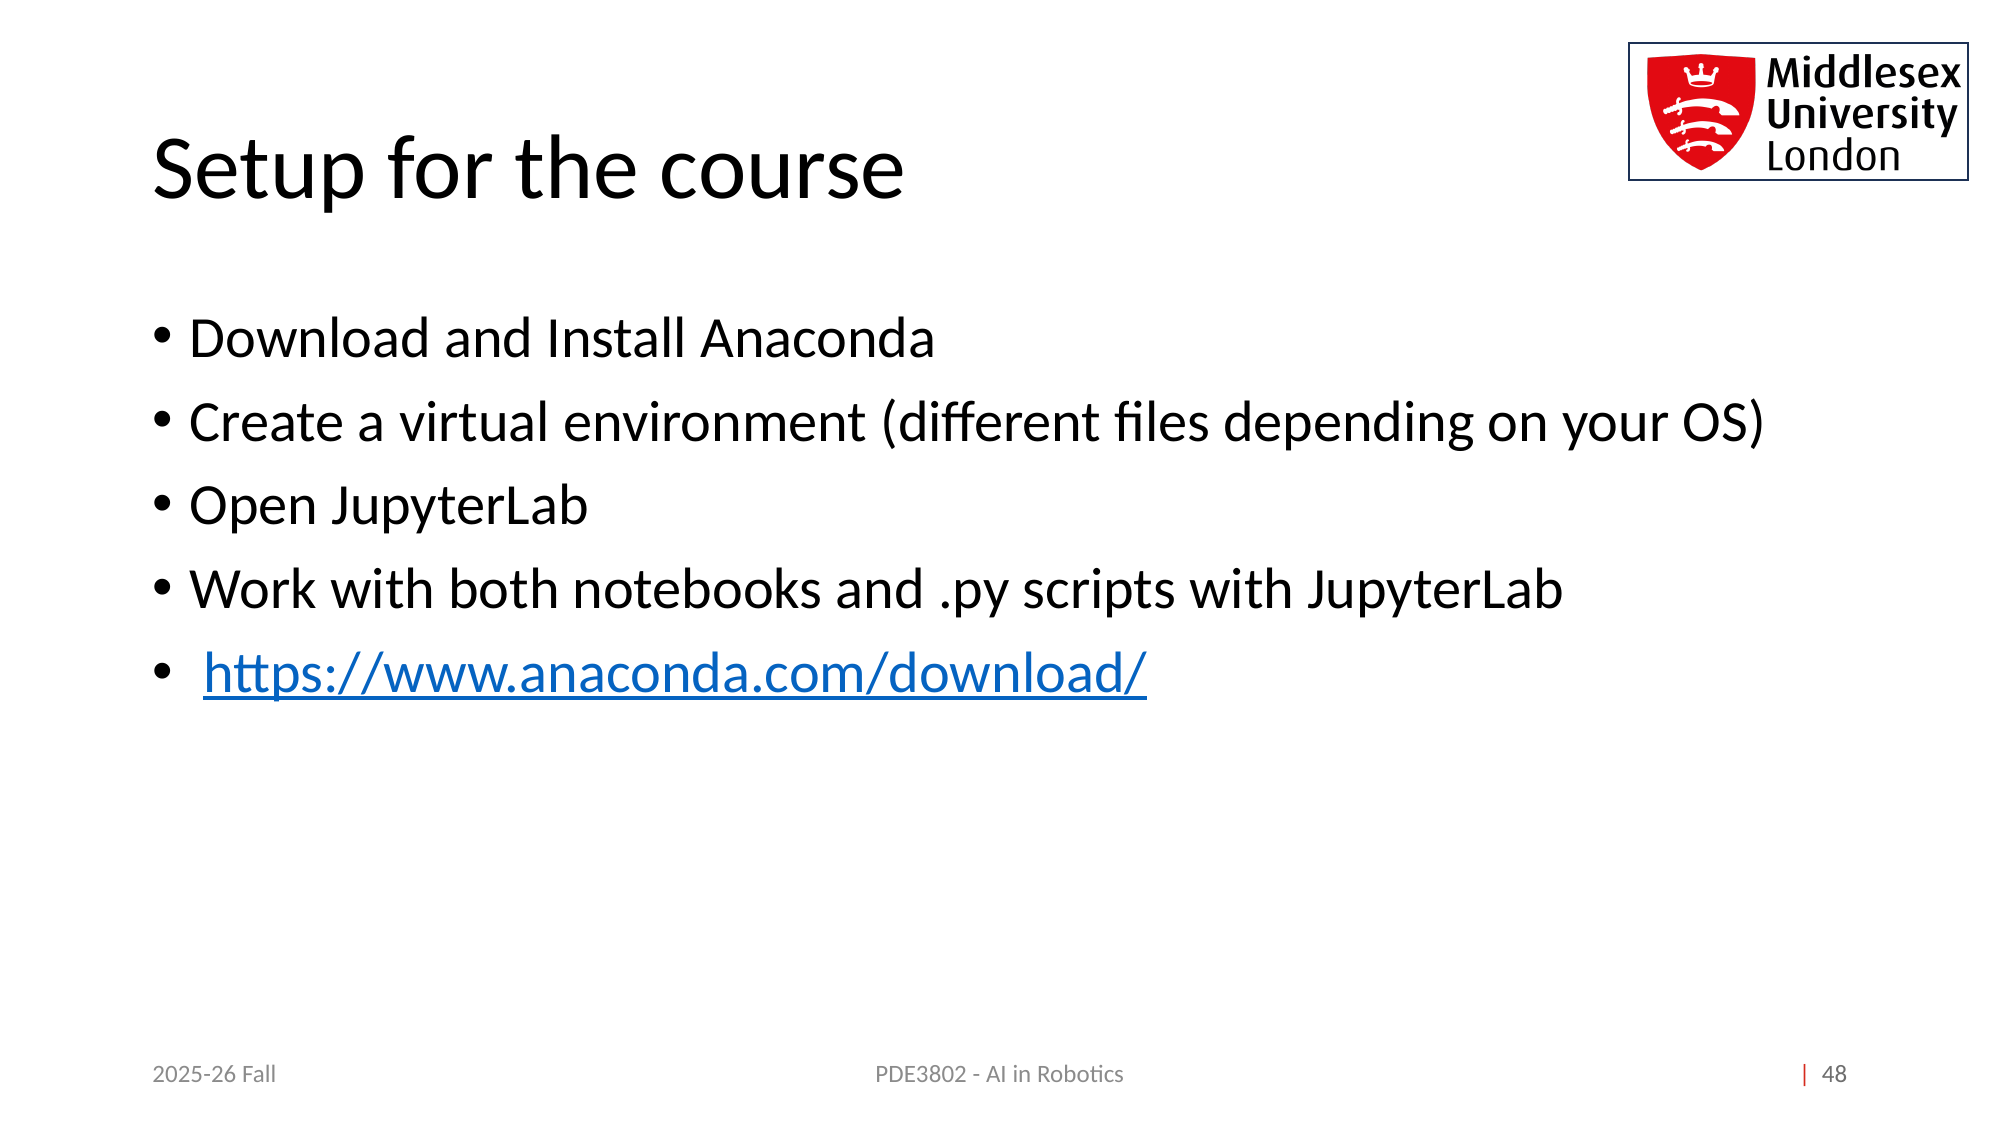

# Setup for the course
Download and Install Anaconda
Create a virtual environment (different files depending on your OS)
Open JupyterLab
Work with both notebooks and .py scripts with JupyterLab
 https://www.anaconda.com/download/
2025-26 Fall
|  48
PDE3802 - AI in Robotics